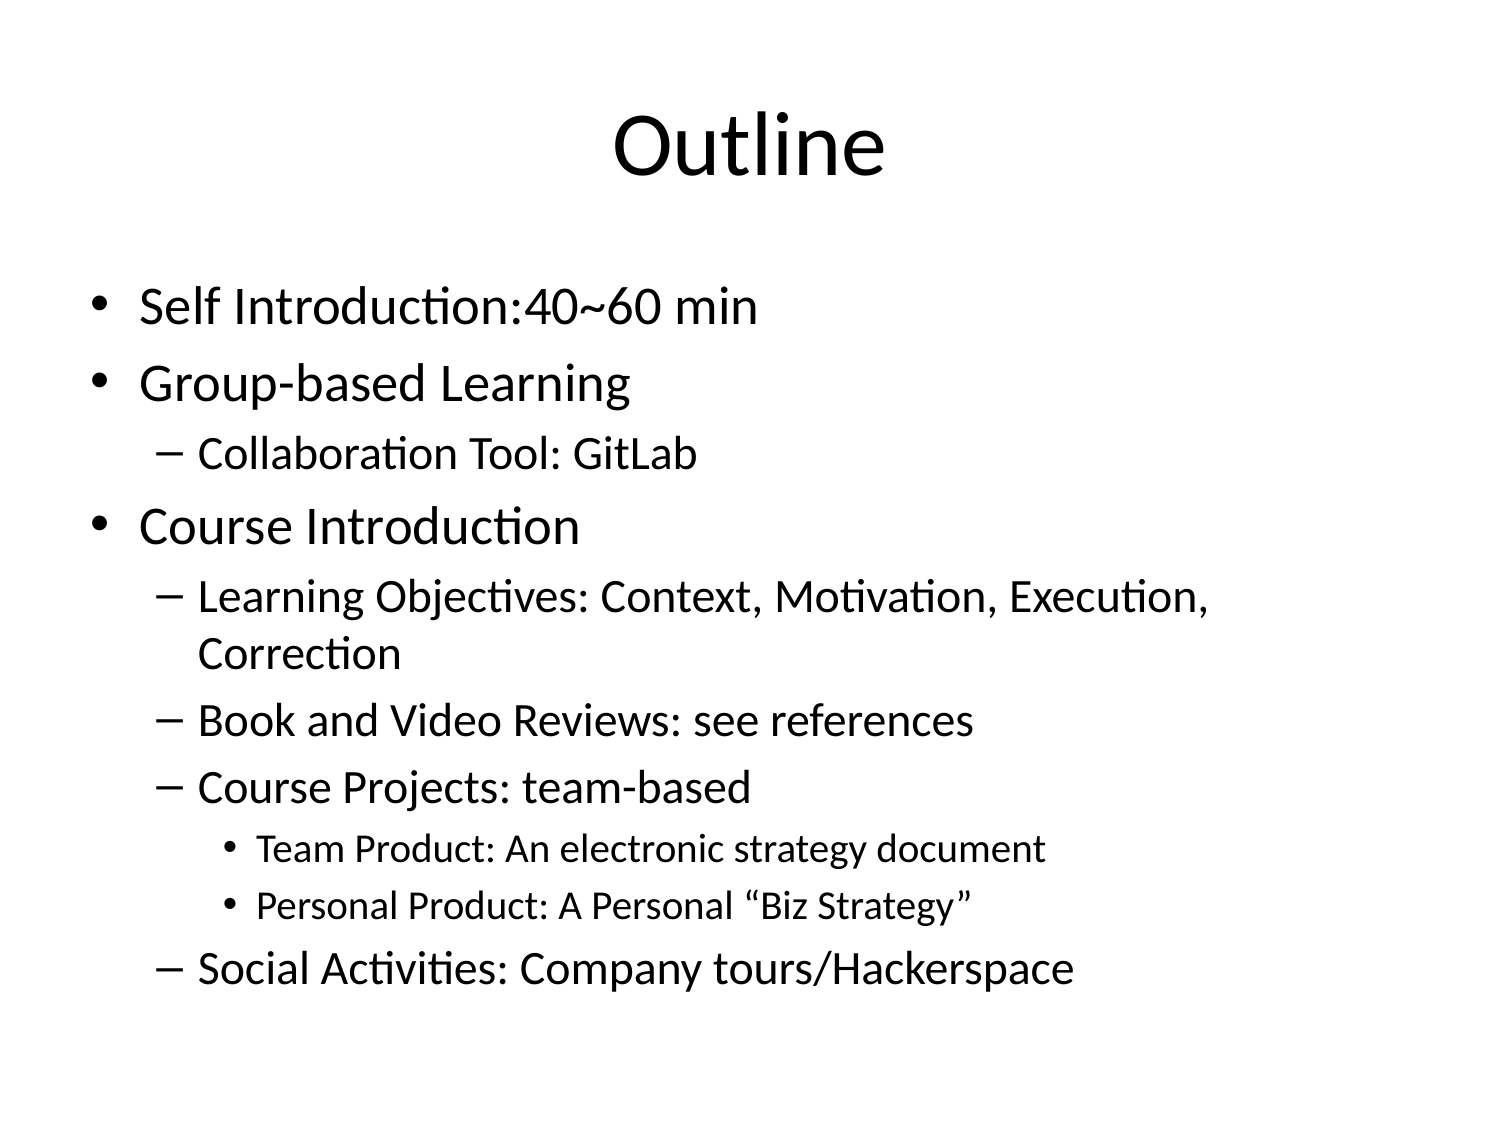

# Outline
Self Introduction:40~60 min
Group-based Learning
Collaboration Tool: GitLab
Course Introduction
Learning Objectives: Context, Motivation, Execution, Correction
Book and Video Reviews: see references
Course Projects: team-based
Team Product: An electronic strategy document
Personal Product: A Personal “Biz Strategy”
Social Activities: Company tours/Hackerspace